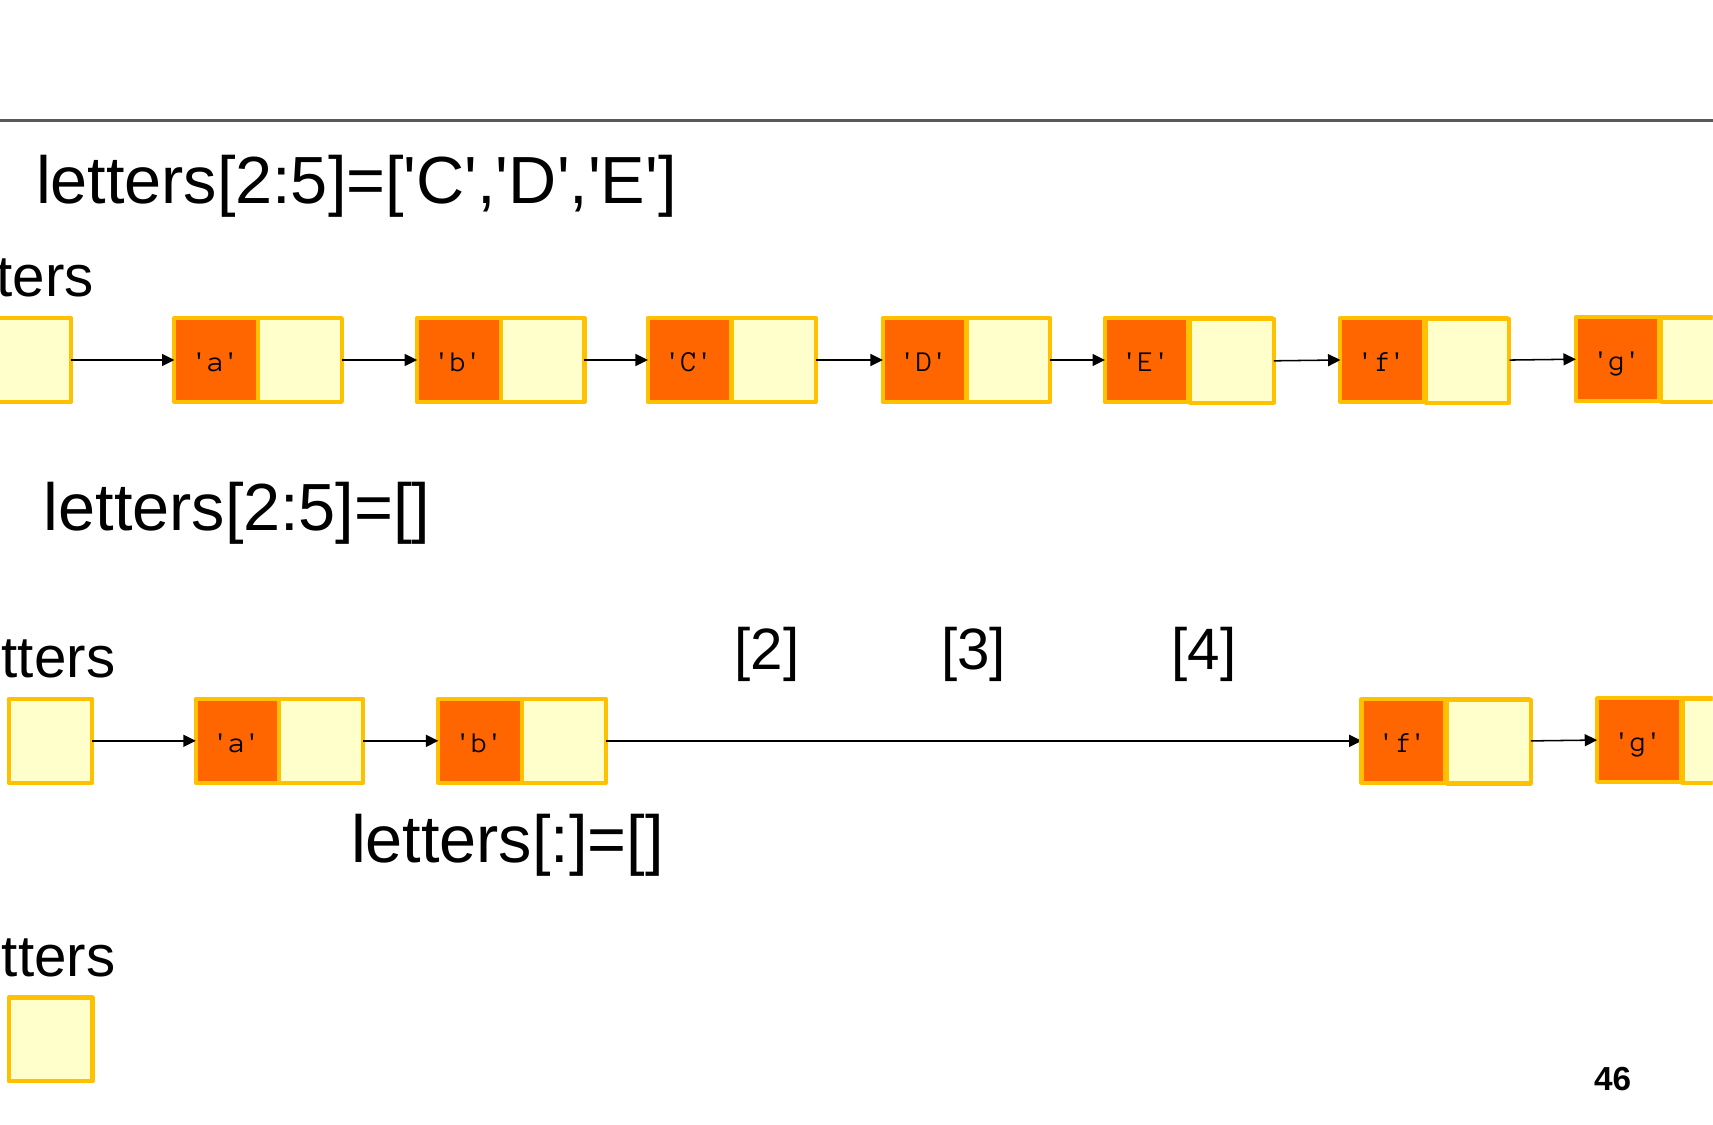

letters[2:5]=['C','D','E']
letters
'g'

'a'

'b'

'C'

'D'

'E'

'f'

letters[2:5]=[]
[2]
[3]
[4]
letters
'g'

'a'

'b'

'f'

letters[:]=[]
letters